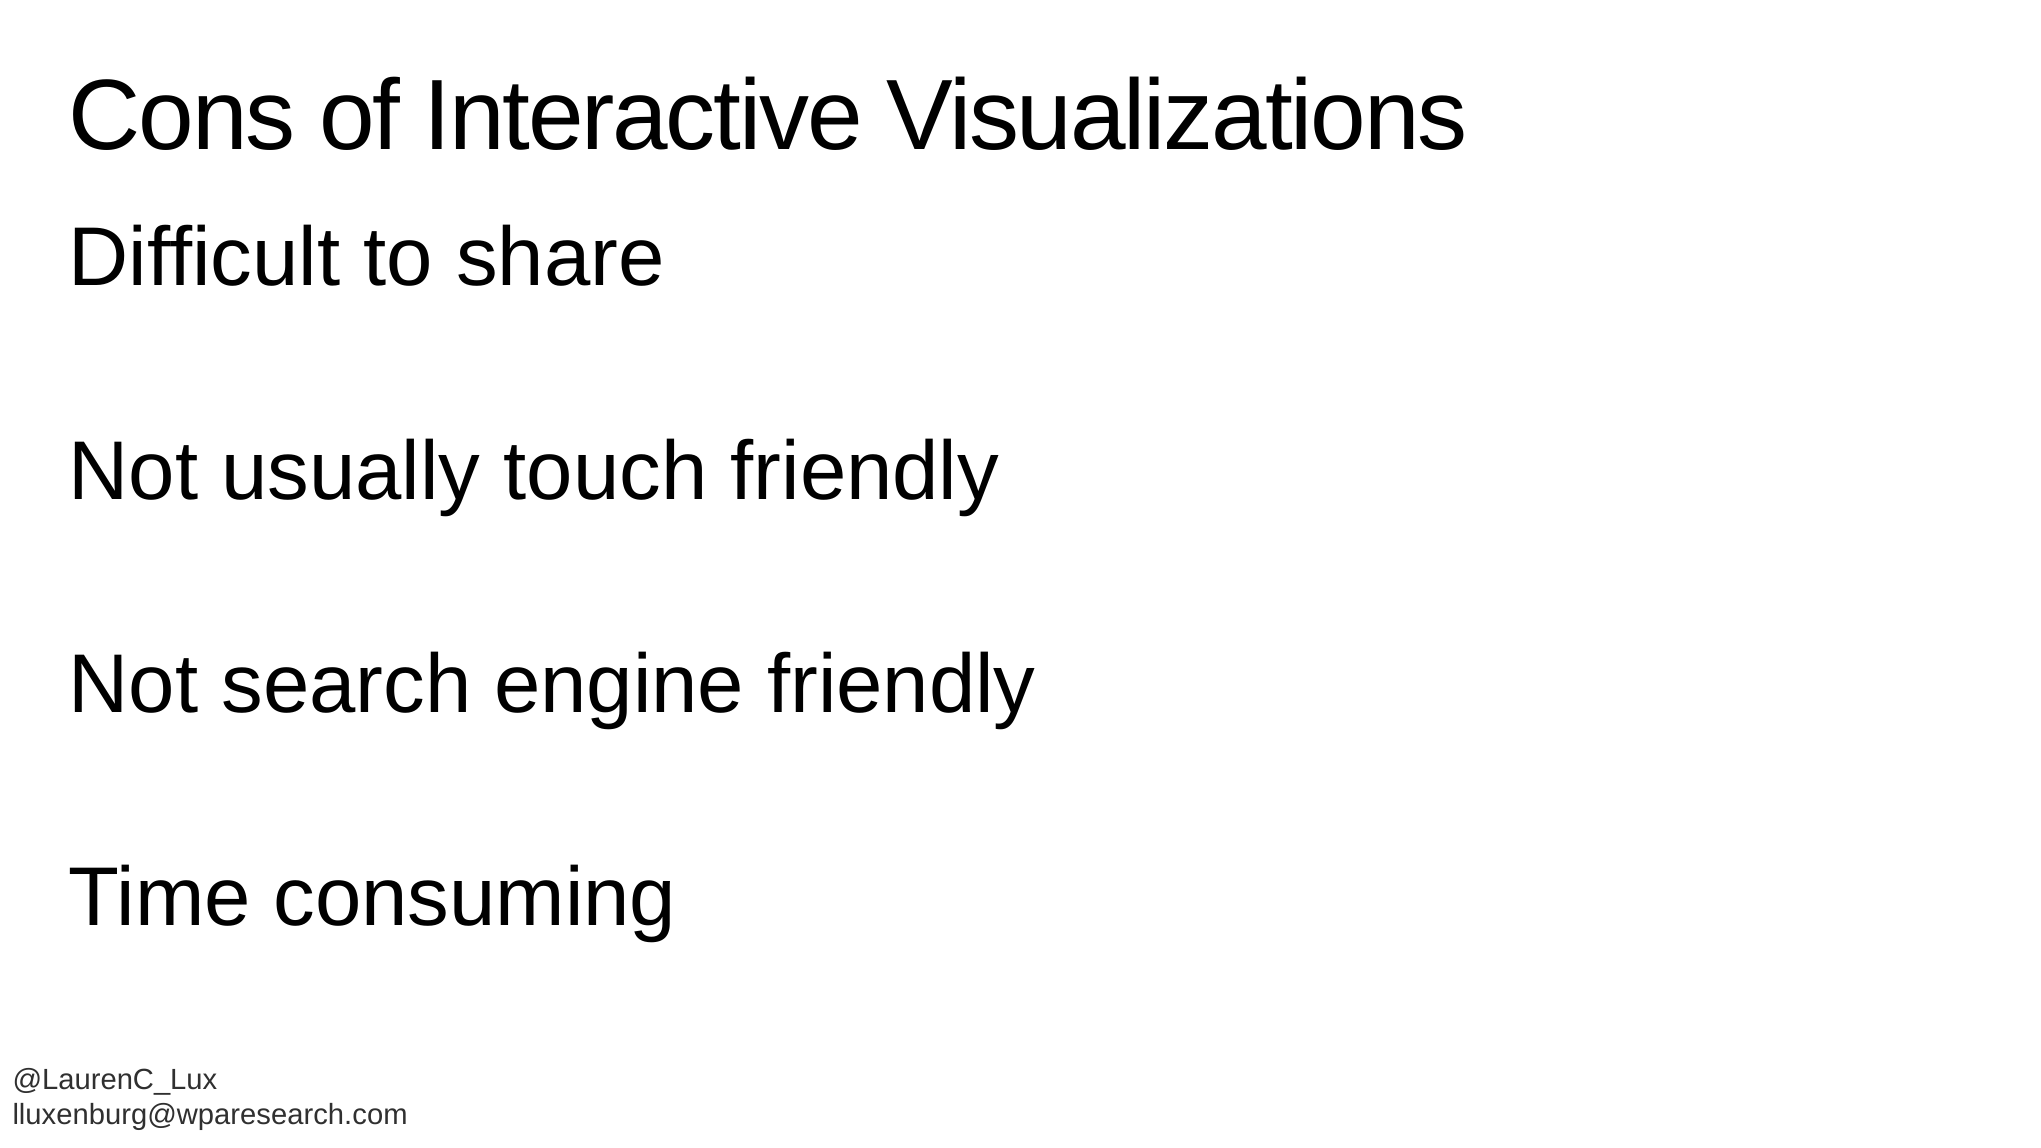

# Cons of Interactive Visualizations
Difficult to share

Not usually touch friendly

Not search engine friendly

Time consuming